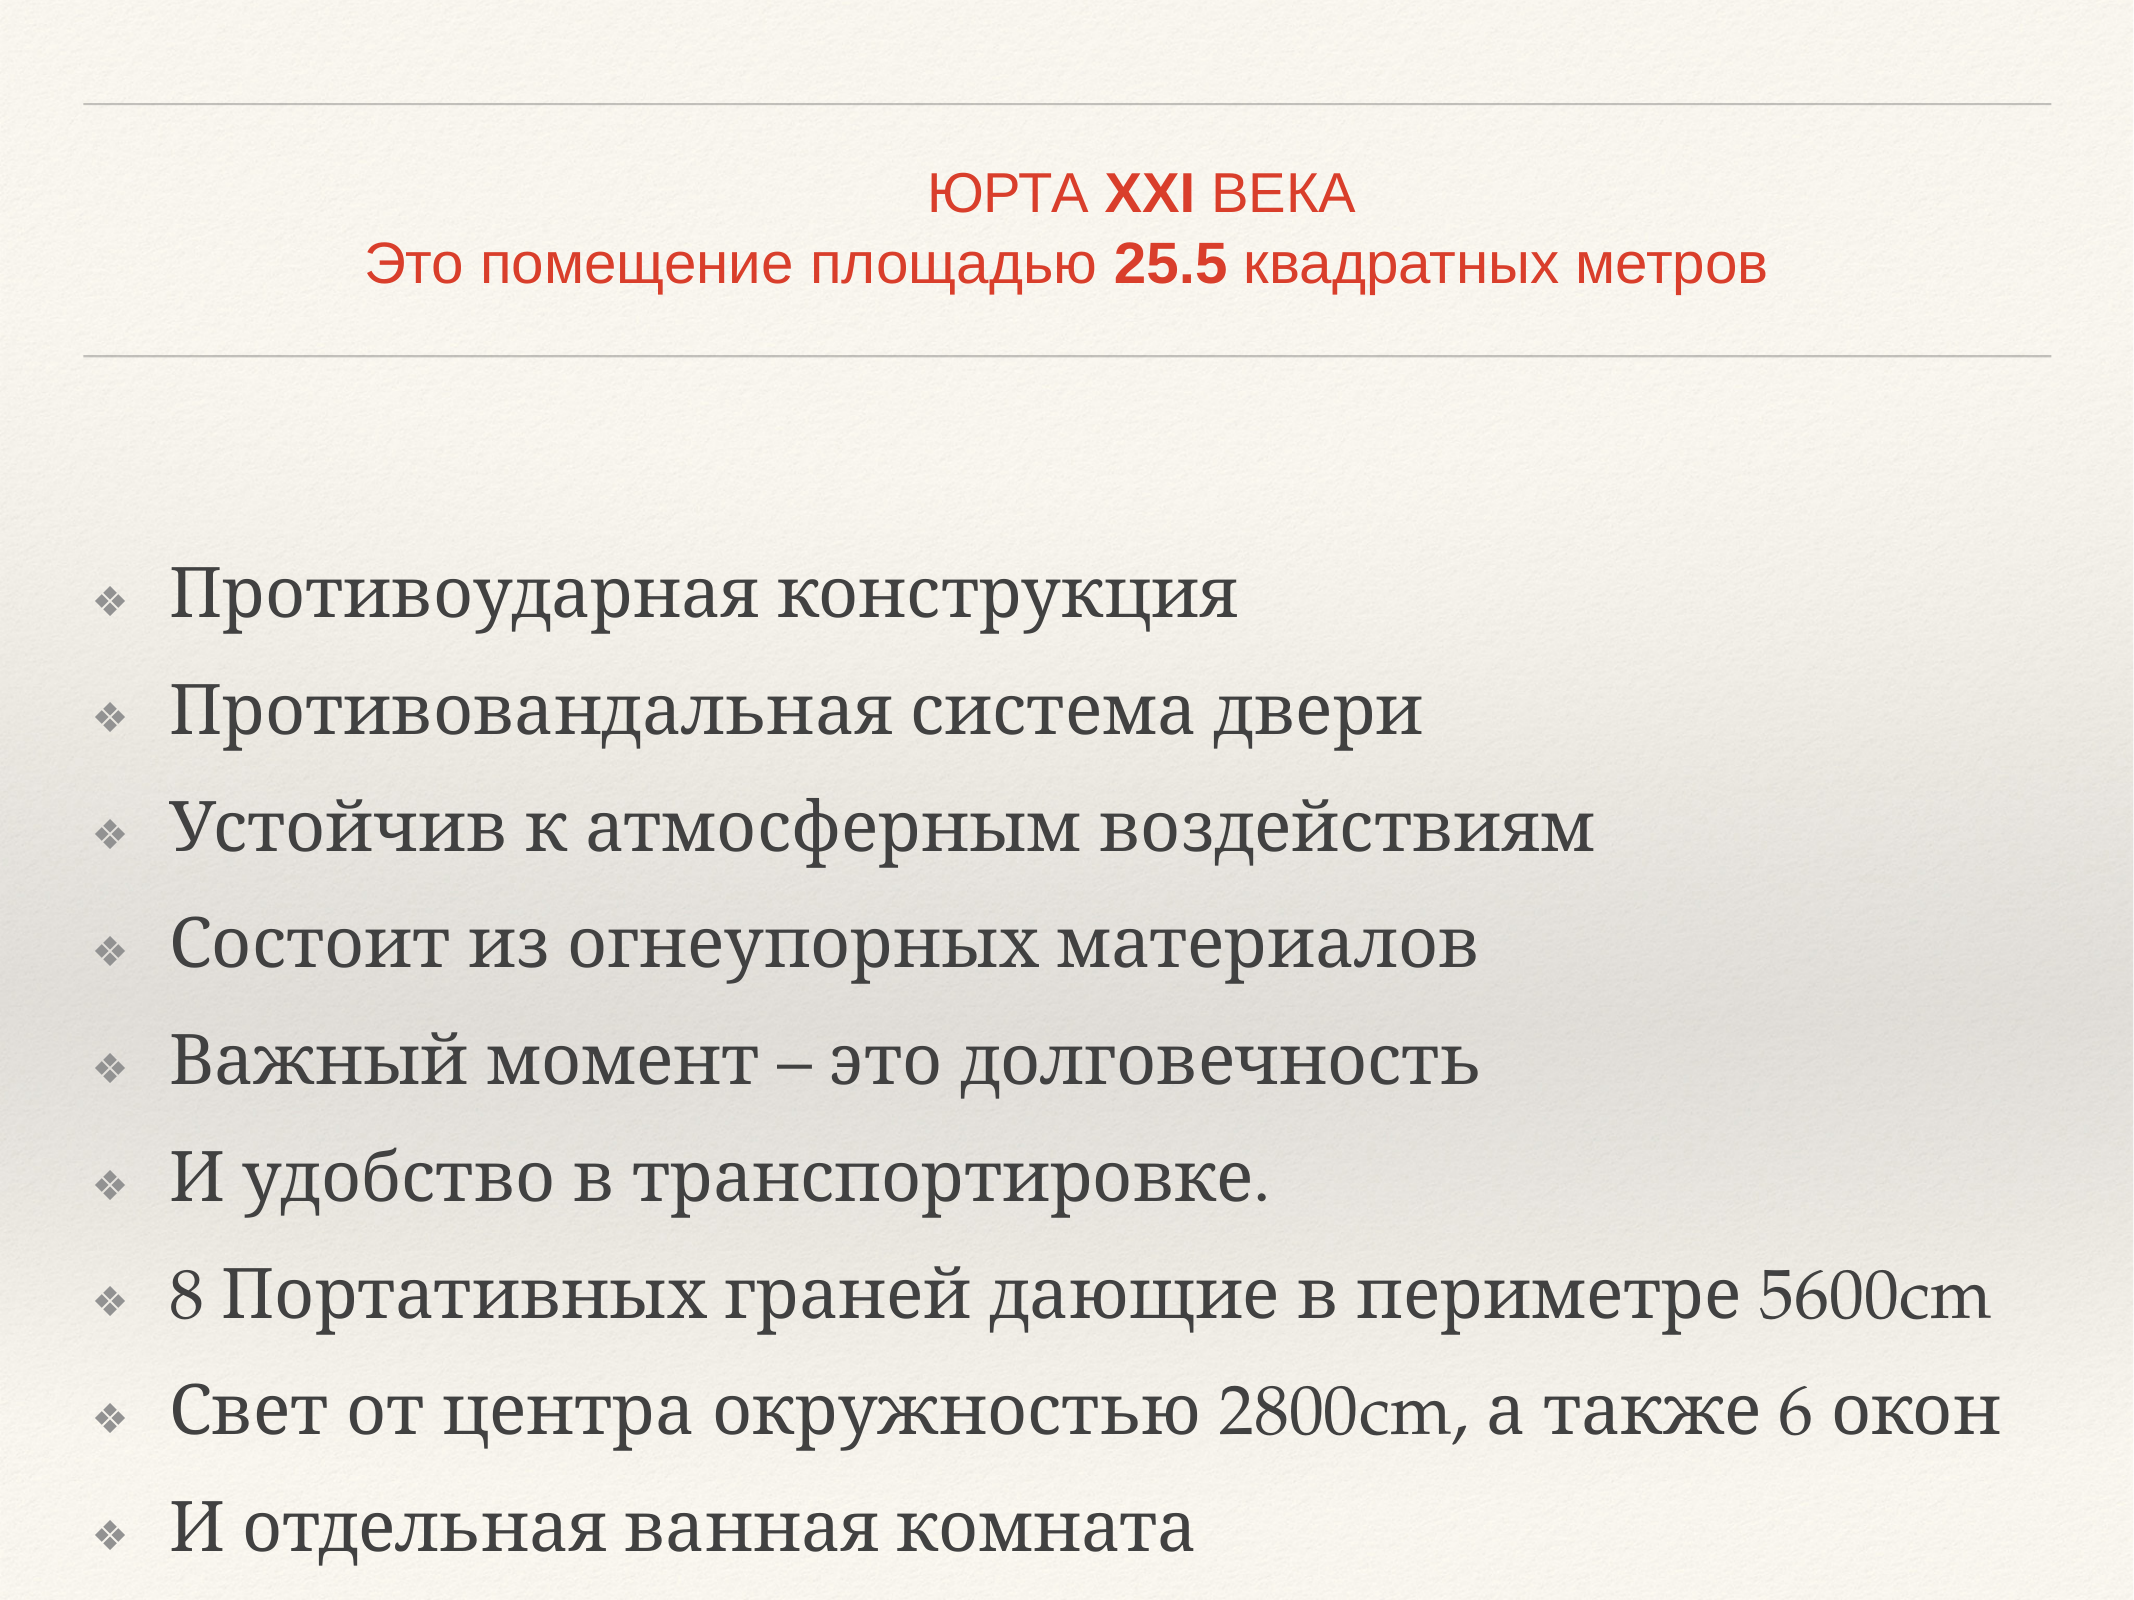

# ЮРТА XXI ВЕКА
Это помещение площадью 25.5 квадратных метров
Противоударная конструкция
Противовандальная система двери
Устойчив к атмосферным воздействиям
Состоит из огнеупорных материалов
Важный момент – это долговечность
И удобство в транспортировке.
8 Портативных граней дающие в периметре 5600cm
Свет от центра окружностью 2800cm, а также 6 окон
И отдельная ванная комната